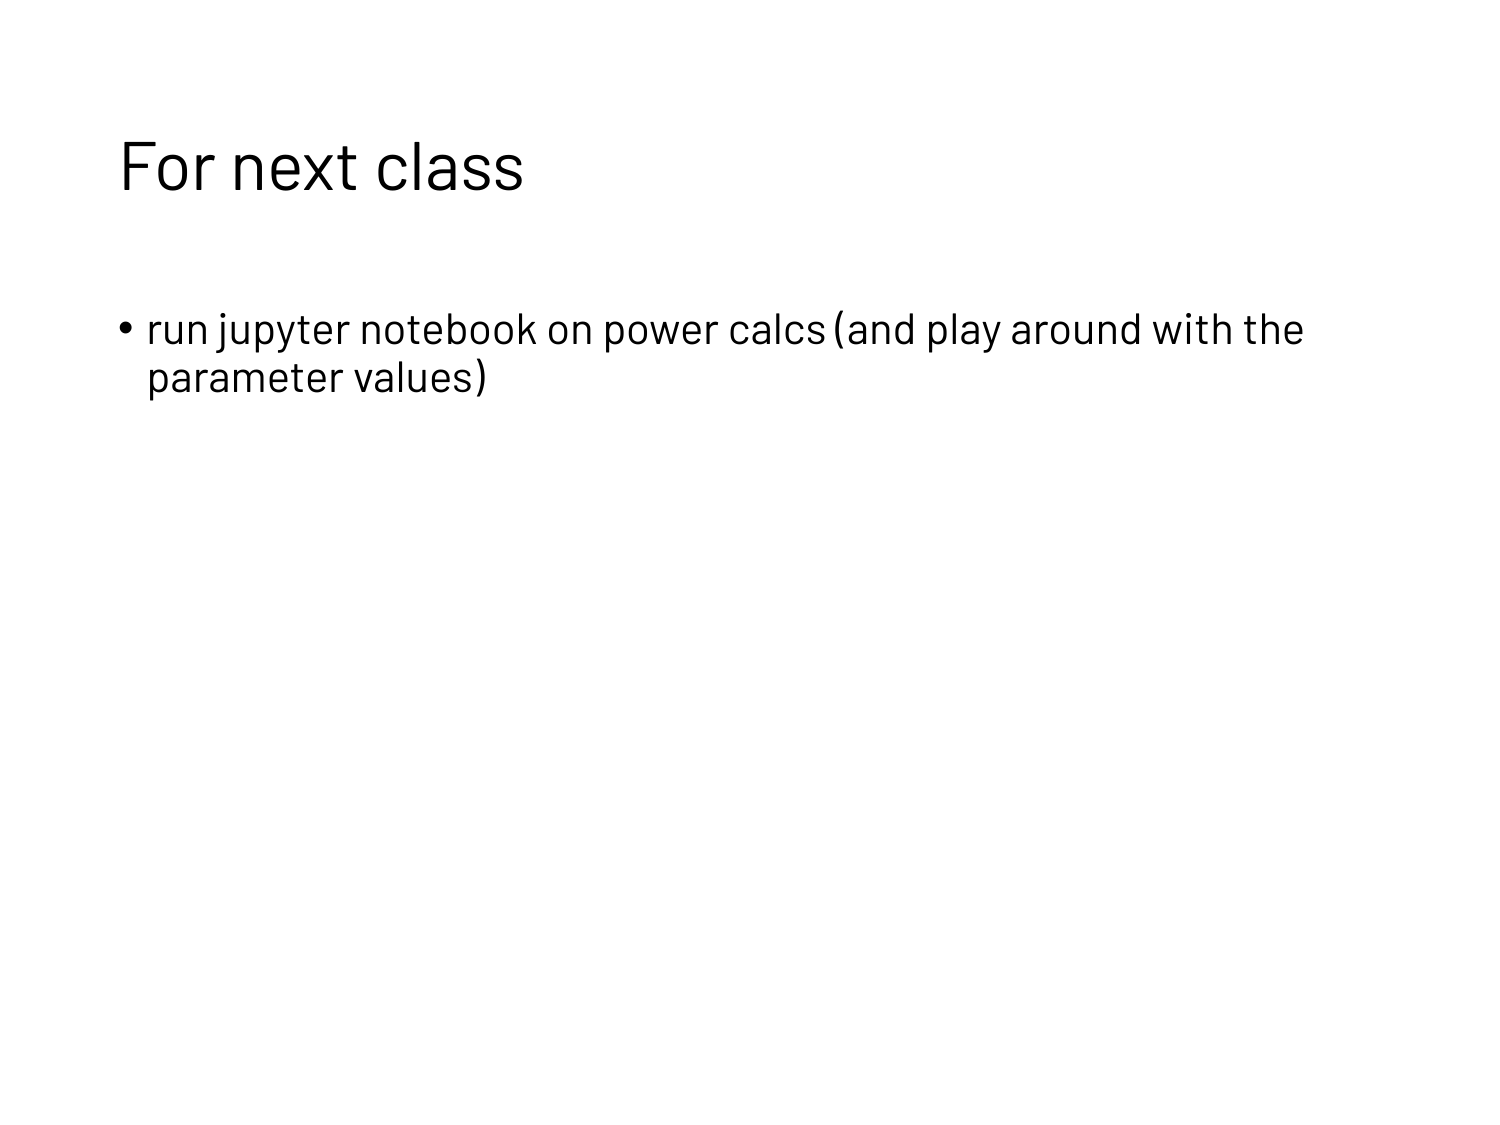

# For next class
run jupyter notebook on power calcs (and play around with the parameter values)